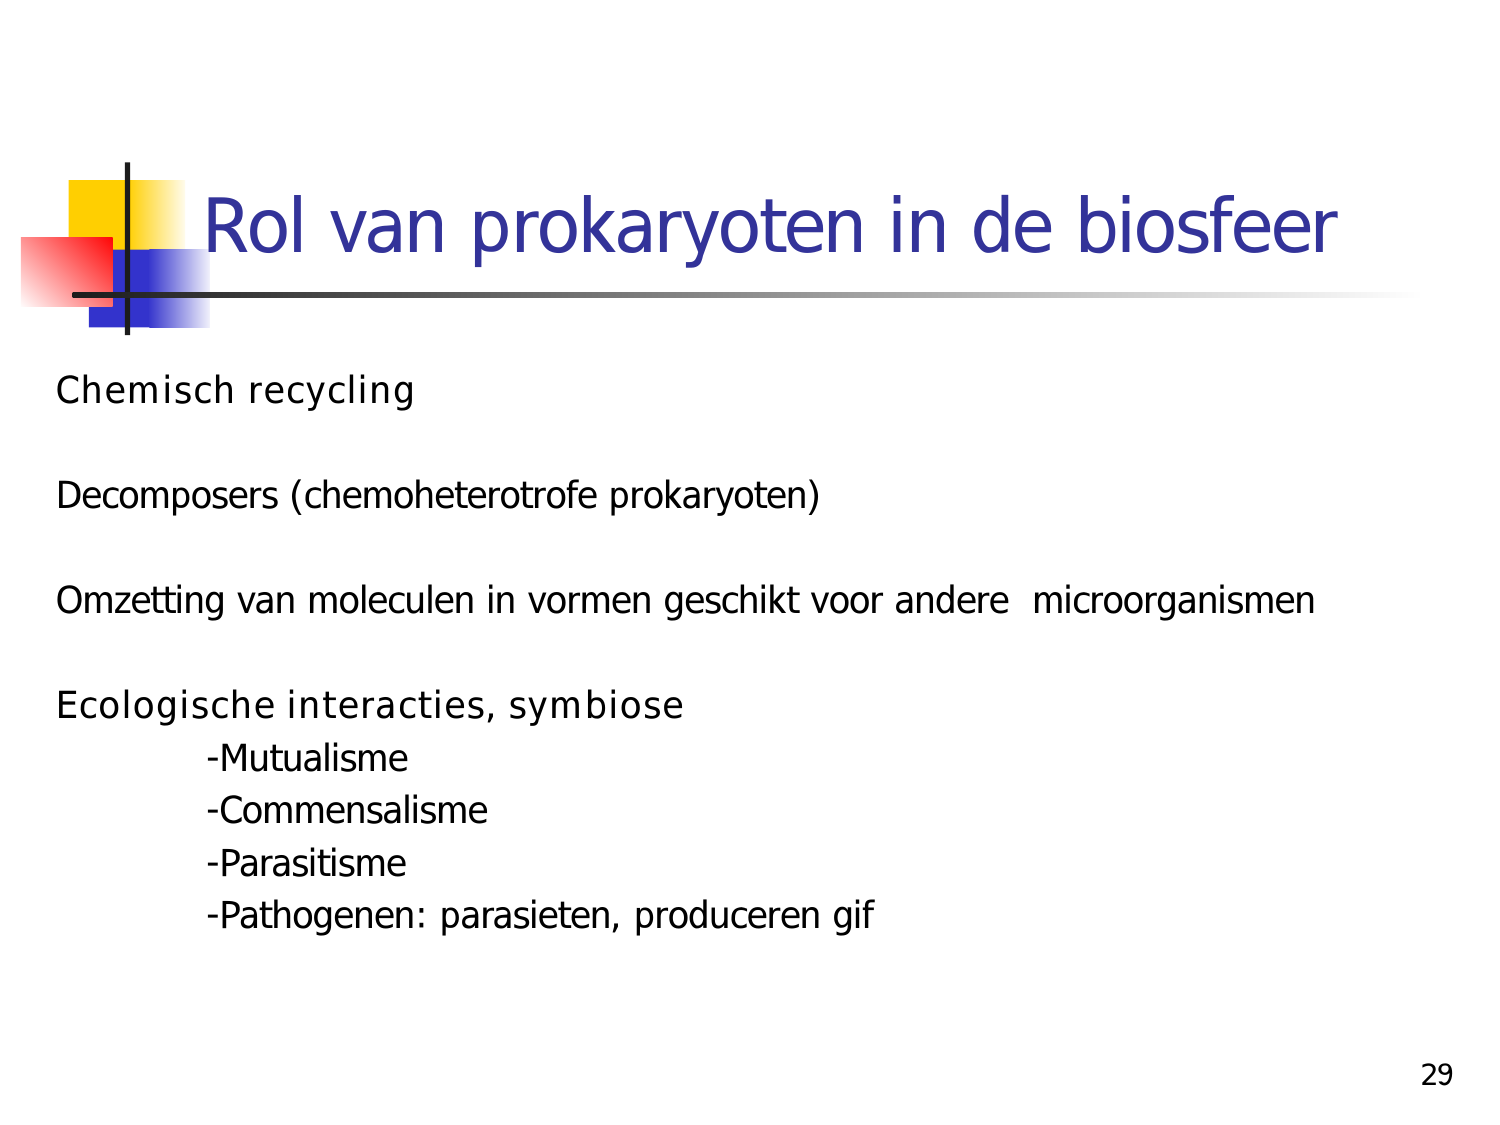

# Rol van prokaryoten in de biosfeer
Chemisch recycling

Decomposers (chemoheterotrofe prokaryoten)

Omzetting van moleculen in vormen geschikt voor andere  microorganismen

Ecologische interacties, symbiose
	-Mutualisme
	-Commensalisme
	-Parasitisme
	-Pathogenen: parasieten, produceren gif

29